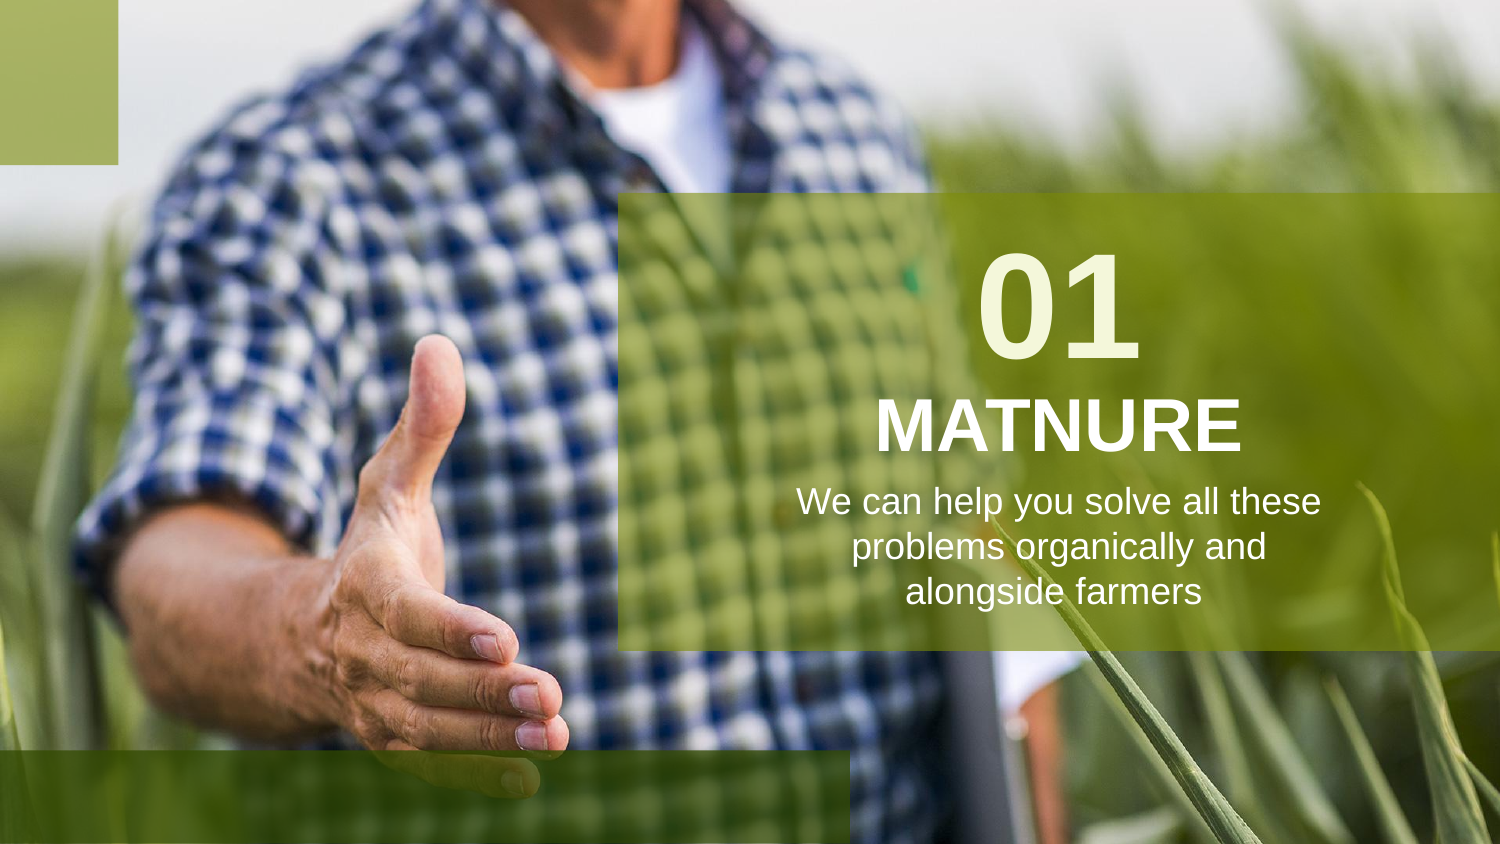

01
# MATNURE
We can help you solve all these problems organically and alongside farmers